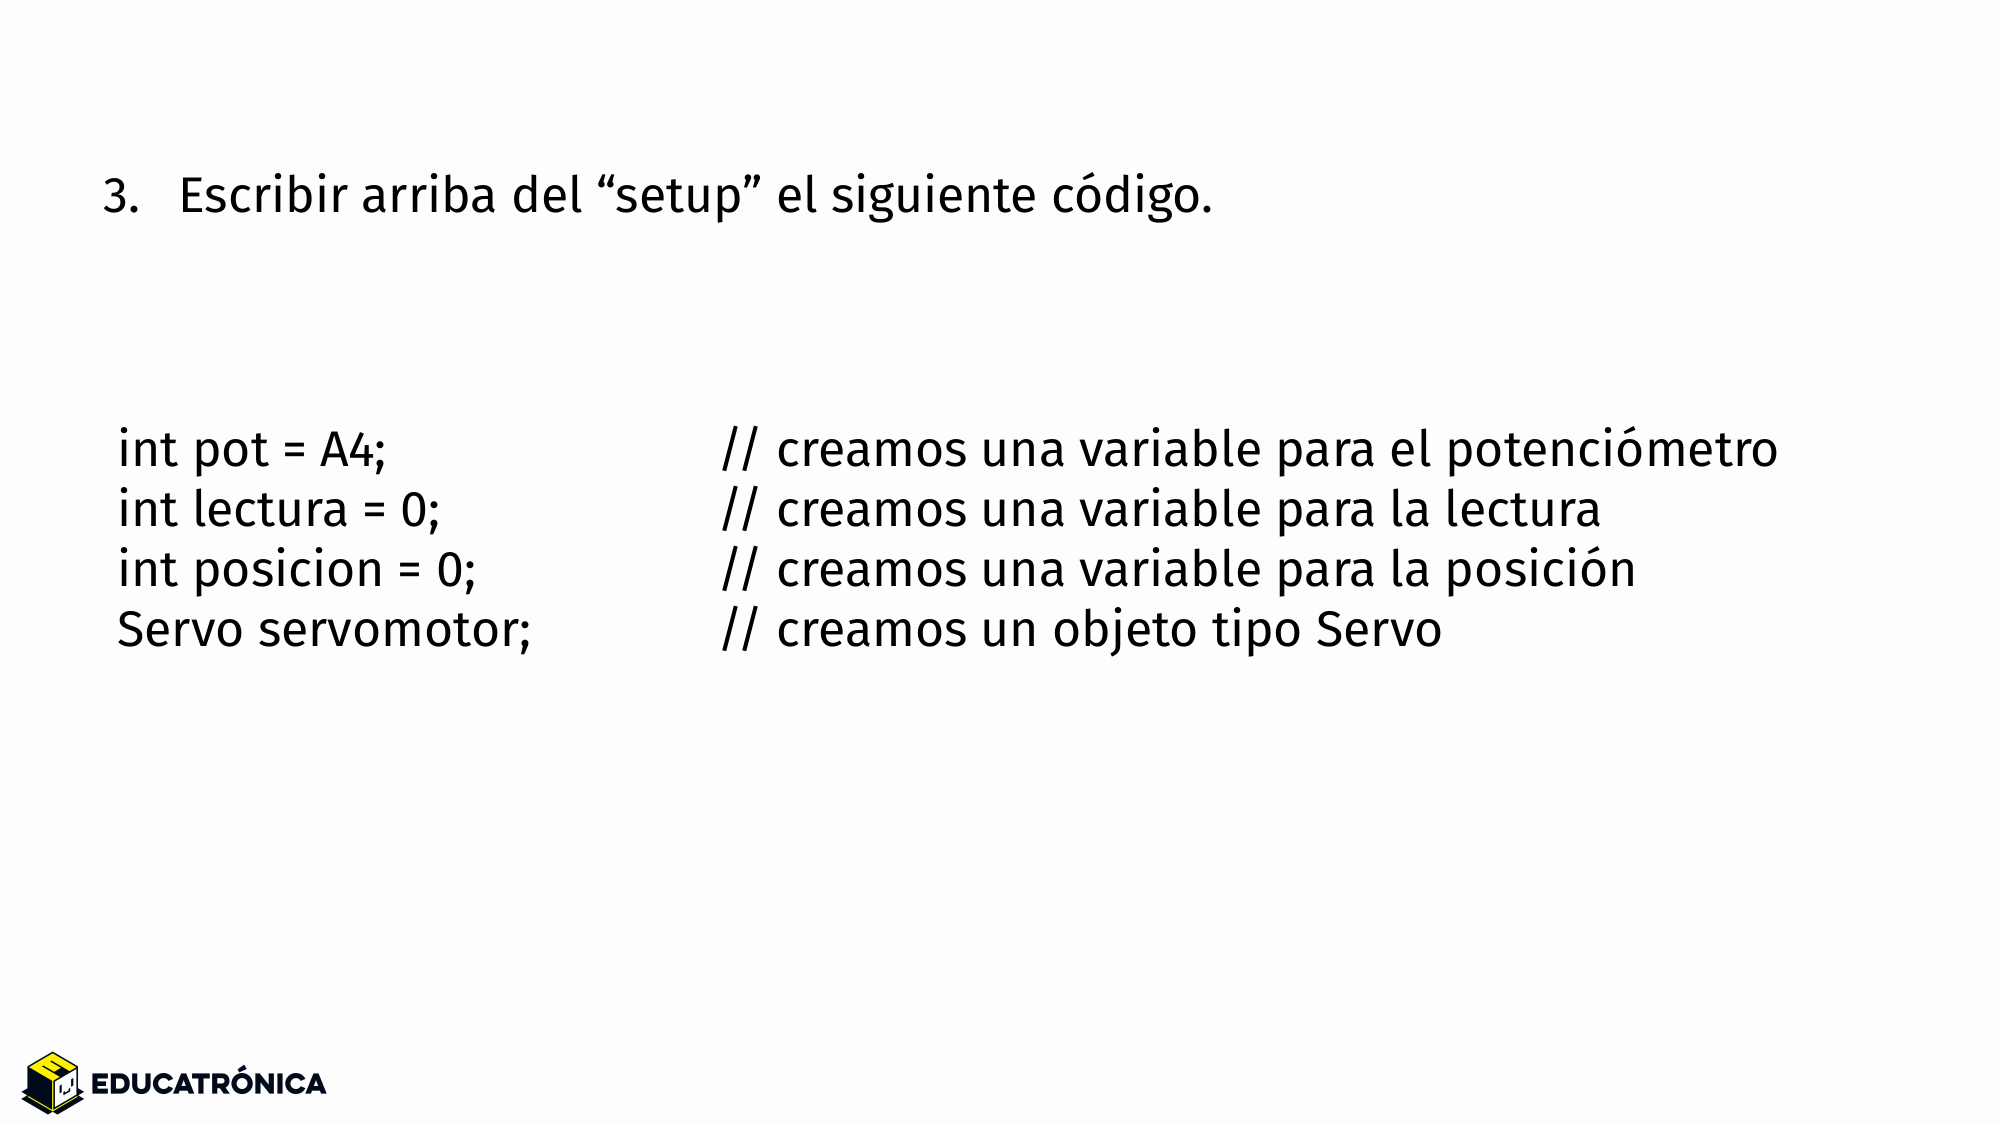

Escribir arriba del “setup” el siguiente código.

int pot = A4;                    	// creamos una variable para el potenciómetro
int lectura = 0;              	// creamos una variable para la lectura
int posicion = 0;             	// creamos una variable para la posición
Servo servomotor;          	// creamos un objeto tipo Servo